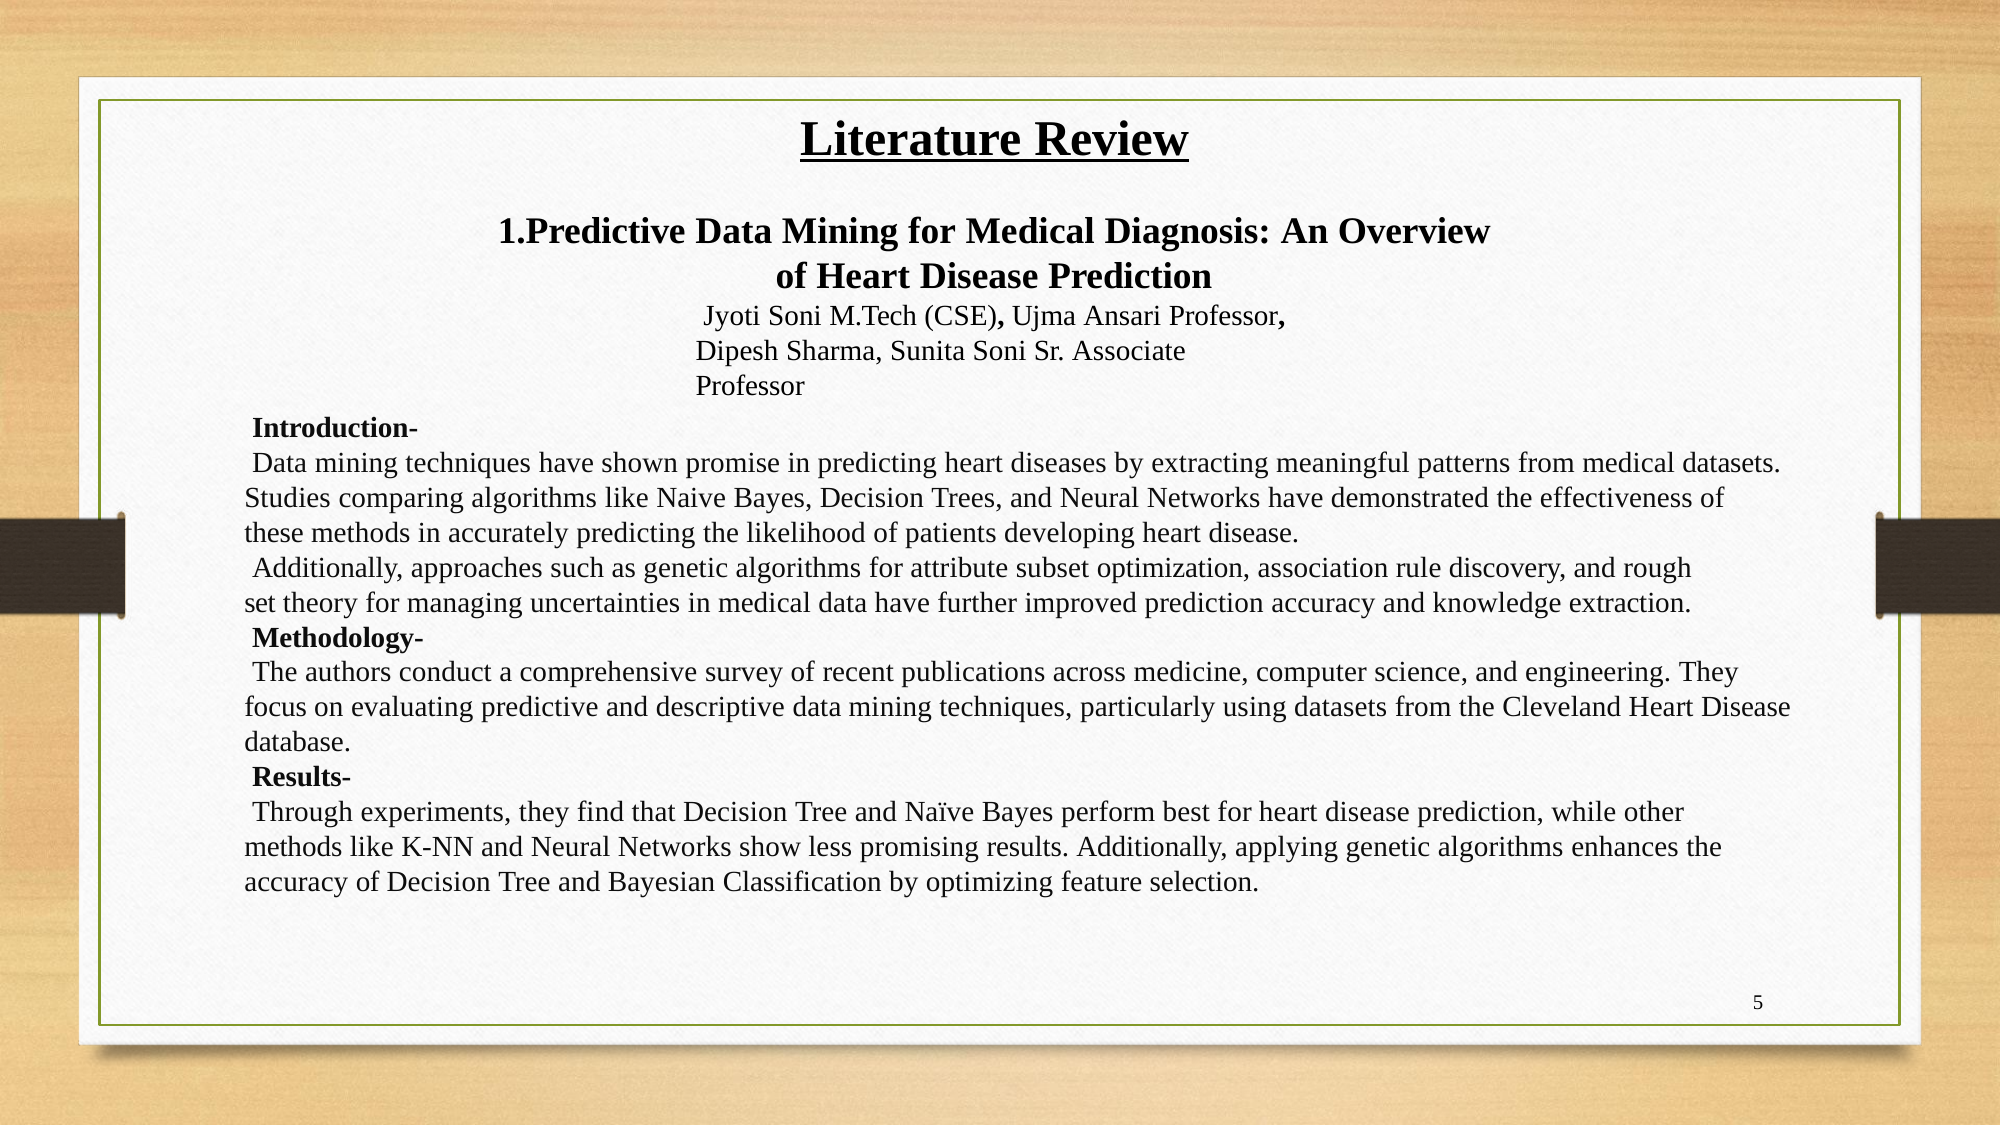

# Literature Review
1.Predictive Data Mining for Medical Diagnosis: An Overview of Heart Disease Prediction
Jyoti Soni M.Tech (CSE), Ujma Ansari Professor, Dipesh Sharma, Sunita Soni Sr. Associate Professor
Introduction-
Data mining techniques have shown promise in predicting heart diseases by extracting meaningful patterns from medical datasets. Studies comparing algorithms like Naive Bayes, Decision Trees, and Neural Networks have demonstrated the effectiveness of these methods in accurately predicting the likelihood of patients developing heart disease.
Additionally, approaches such as genetic algorithms for attribute subset optimization, association rule discovery, and rough set theory for managing uncertainties in medical data have further improved prediction accuracy and knowledge extraction.
Methodology-
The authors conduct a comprehensive survey of recent publications across medicine, computer science, and engineering. They focus on evaluating predictive and descriptive data mining techniques, particularly using datasets from the Cleveland Heart Disease database.
Results-
Through experiments, they find that Decision Tree and Naïve Bayes perform best for heart disease prediction, while other methods like K-NN and Neural Networks show less promising results. Additionally, applying genetic algorithms enhances the accuracy of Decision Tree and Bayesian Classification by optimizing feature selection.
5